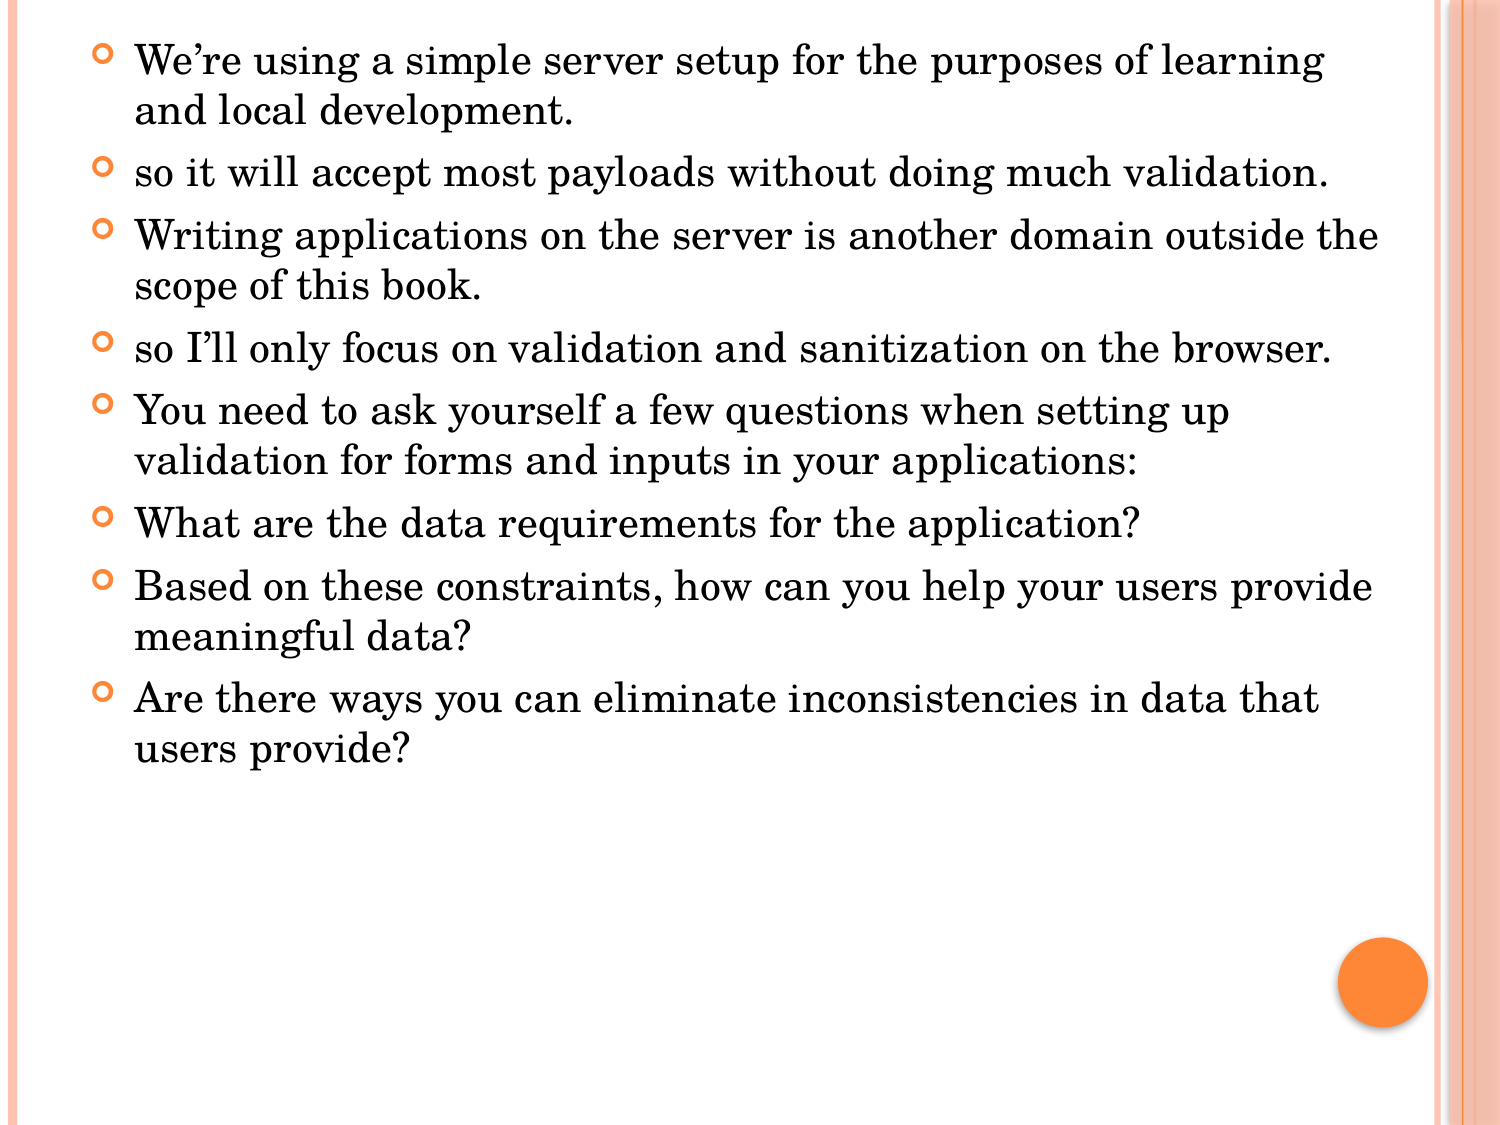

We’re using a simple server setup for the purposes of learning and local development.
so it will accept most payloads without doing much validation.
Writing applications on the server is another domain outside the scope of this book.
so I’ll only focus on validation and sanitization on the browser.
You need to ask yourself a few questions when setting up validation for forms and inputs in your applications:
What are the data requirements for the application?
Based on these constraints, how can you help your users provide meaningful data?
Are there ways you can eliminate inconsistencies in data that users provide?